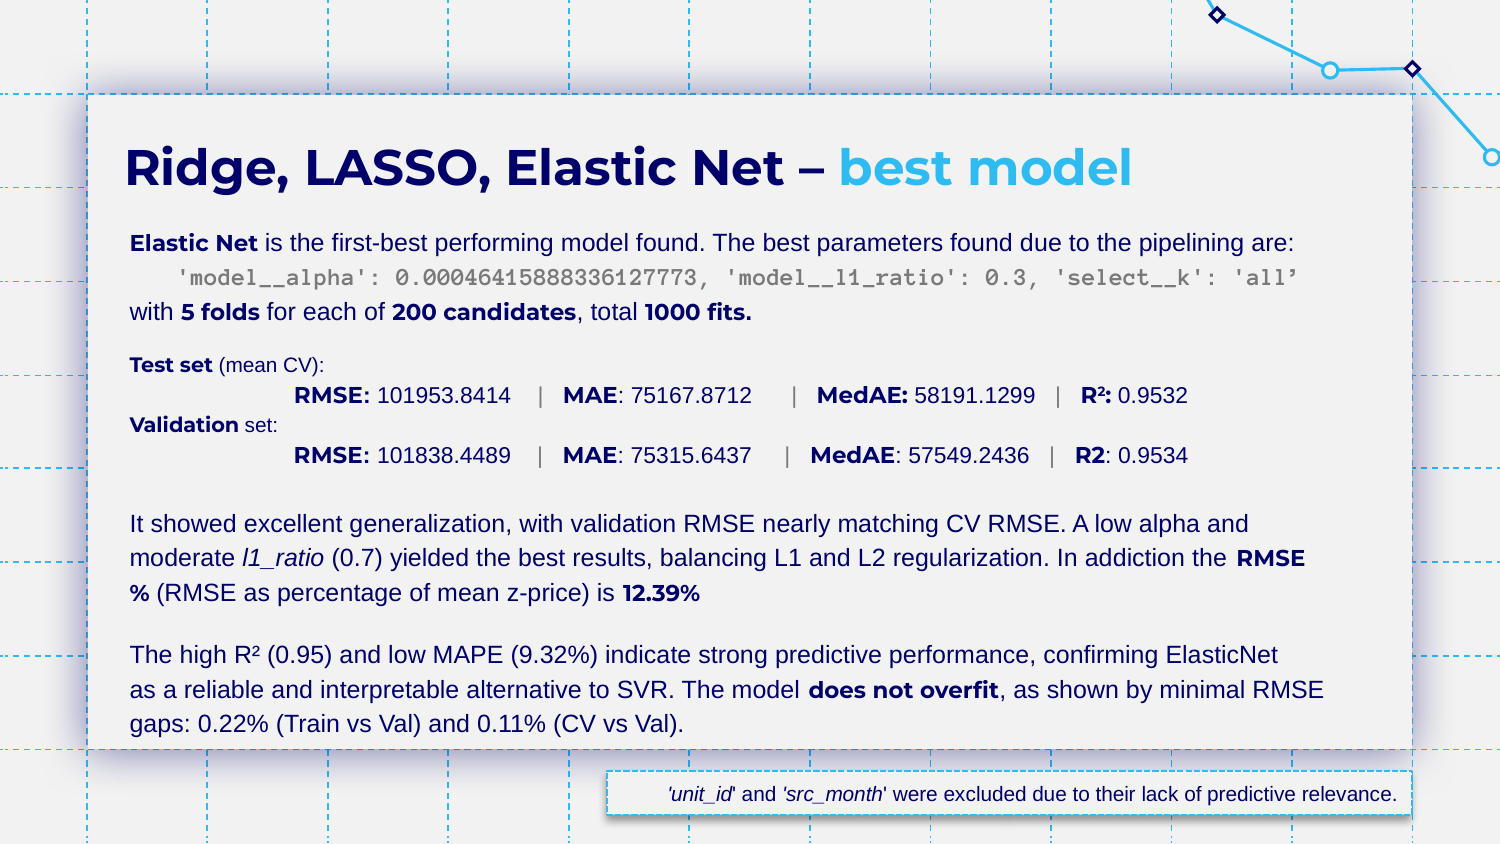

# Ridge, LASSO, Elastic Net – best model
Elastic Net is the first-best performing model found. The best parameters found due to the pipelining are:
'model__alpha': 0.00046415888336127773, 'model__l1_ratio': 0.3, 'select__k': 'all’
with 5 folds for each of 200 candidates, total 1000 fits.

Test set (mean CV):
RMSE: 101953.8414    |   MAE: 75167.8712      |   MedAE: 58191.1299   |   R2: 0.9532
Validation set:
RMSE: 101838.4489    |   MAE: 75315.6437     |   MedAE: 57549.2436   |   R2: 0.9534

It showed excellent generalization, with validation RMSE nearly matching CV RMSE. A low alpha and
moderate l1_ratio (0.7) yielded the best results, balancing L1 and L2 regularization. In addiction the RMSE
% (RMSE as percentage of mean z-price) is 12.39%

The high R² (0.95) and low MAPE (9.32%) indicate strong predictive performance, confirming ElasticNet
as a reliable and interpretable alternative to SVR. The model does not overfit, as shown by minimal RMSE
gaps: 0.22% (Train vs Val) and 0.11% (CV vs Val).
'unit_id' and 'src_month' were excluded due to their lack of predictive relevance.